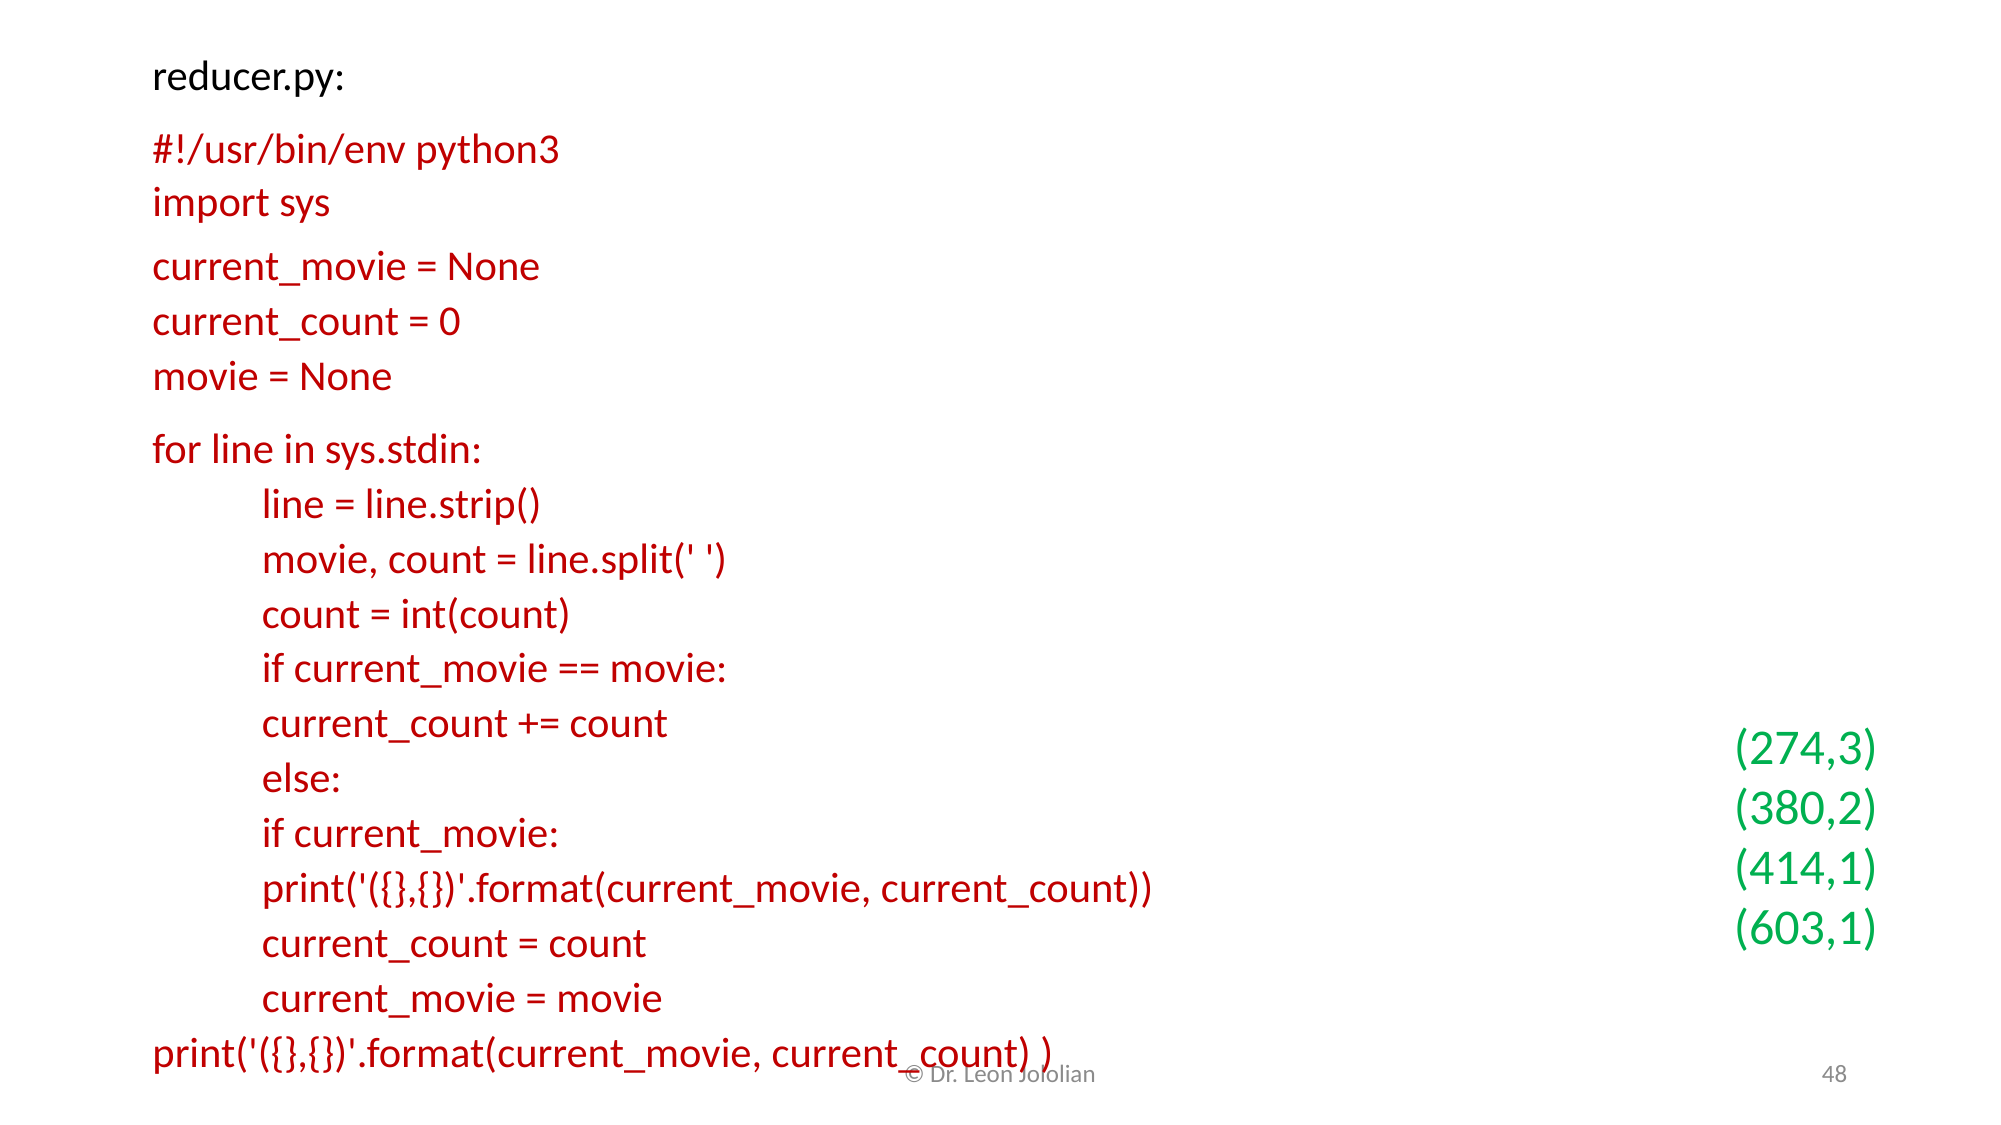

reducer.py:
#!/usr/bin/env python3
import sys
current_movie = None
current_count = 0
movie = None
for line in sys.stdin:
	line = line.strip()
	movie, count = line.split(' ')
	count = int(count)
	if current_movie == movie:
		current_count += count
	else:
		if current_movie:
			print('({},{})'.format(current_movie, current_count))
		current_count = count
		current_movie = movie
print('({},{})'.format(current_movie, current_count) )
(274,3)
(380,2)
(414,1)
(603,1)
© Dr. Leon Jololian
48